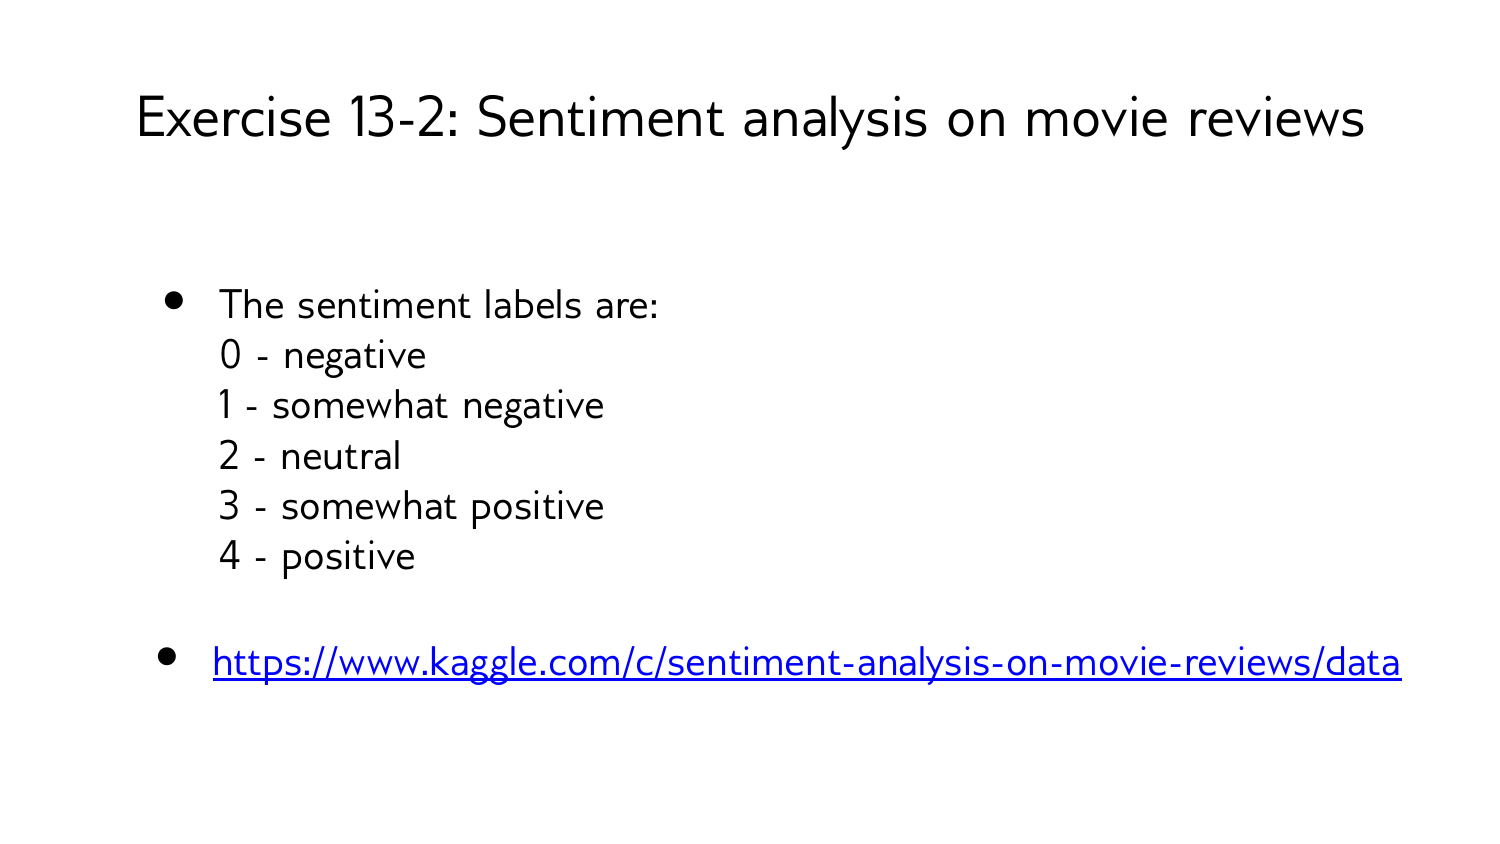

# Exercise 13-2: Sentiment analysis on movie reviews
The sentiment labels are:
0 - negative
1 - somewhat negative
2 - neutral
3 - somewhat positive
4 - positive
https://www.kaggle.com/c/sentiment-analysis-on-movie-reviews/data